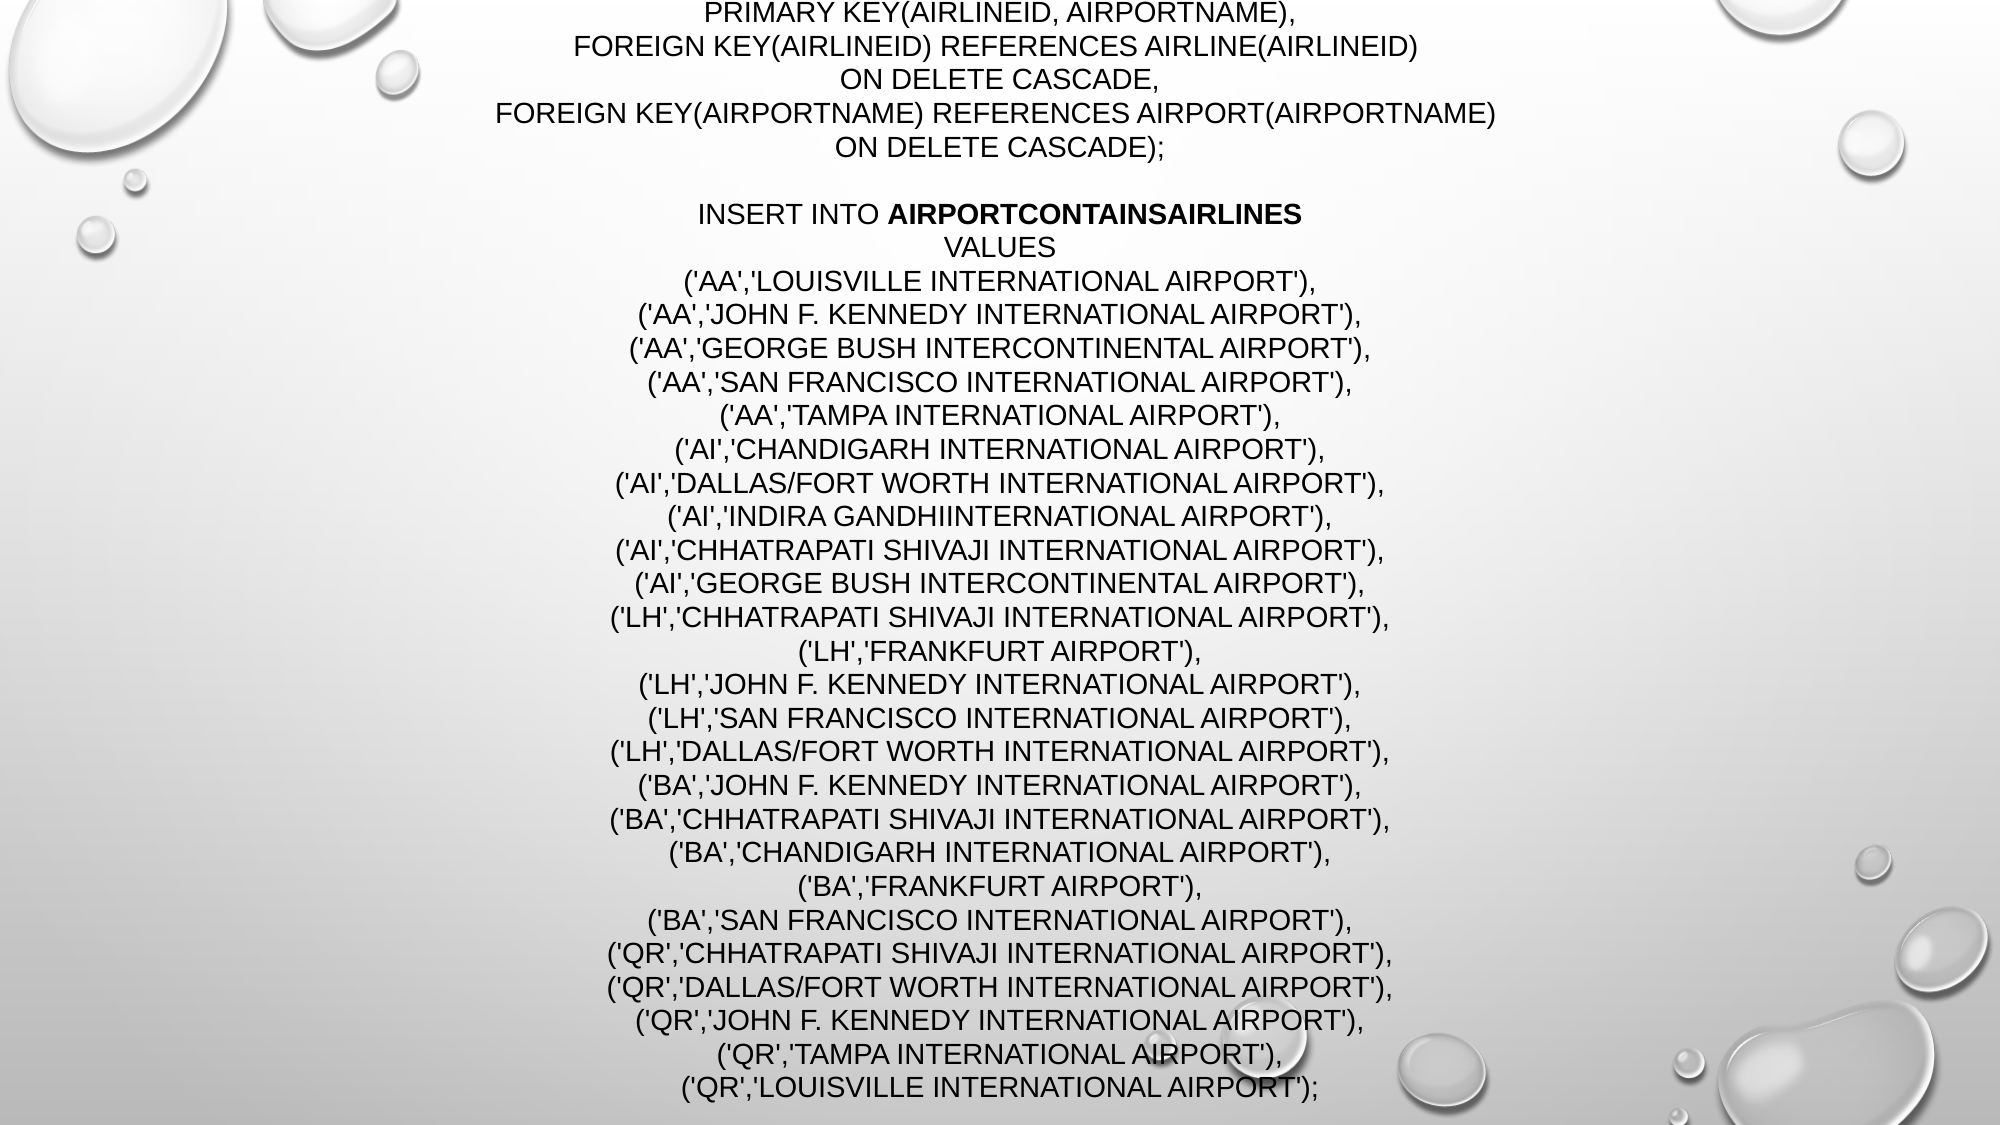

CREATE TABLE AIRPORTCONTAINSAIRLINES
(AirlineID VARCHAR(3) NOT NULL,
AirportName VARCHAR(100) NOT NULL,
PRIMARY KEY(AirlineID, AirportName),
FOREIGN KEY(AirlineID) REFERENCES AIRLINE(AirlineID)
ON DELETE CASCADE,
FOREIGN KEY(AirportName) REFERENCES AIRPORT(AirportName)
ON DELETE CASCADE);

INSERT INTO AIRPORTCONTAINSAIRLINES
VALUES
('AA','Louisville International Airport'),
('AA','John F. Kennedy International Airport'),
('AA','George Bush Intercontinental Airport'),
('AA','San Francisco International Airport'),
('AA','Tampa International Airport'),
('AI','Chandigarh International Airport'),
('AI','Dallas/Fort Worth International Airport'),
('AI','Indira GandhiInternational Airport'),
('AI','Chhatrapati Shivaji International Airport'),
('AI','George Bush Intercontinental Airport'),
('LH','Chhatrapati Shivaji International Airport'),
('LH','Frankfurt Airport'),
('LH','John F. Kennedy International Airport'),
('LH','San Francisco International Airport'),
('LH','Dallas/Fort Worth International Airport'),
('BA','John F. Kennedy International Airport'),
('BA','Chhatrapati Shivaji International Airport'),
('BA','Chandigarh International Airport'),
('BA','Frankfurt Airport'),
('BA','San Francisco International Airport'),
('QR','Chhatrapati Shivaji International Airport'),
('QR','Dallas/Fort Worth International Airport'),
('QR','John F. Kennedy International Airport'),
('QR','Tampa International Airport'),
('QR','Louisville International Airport');